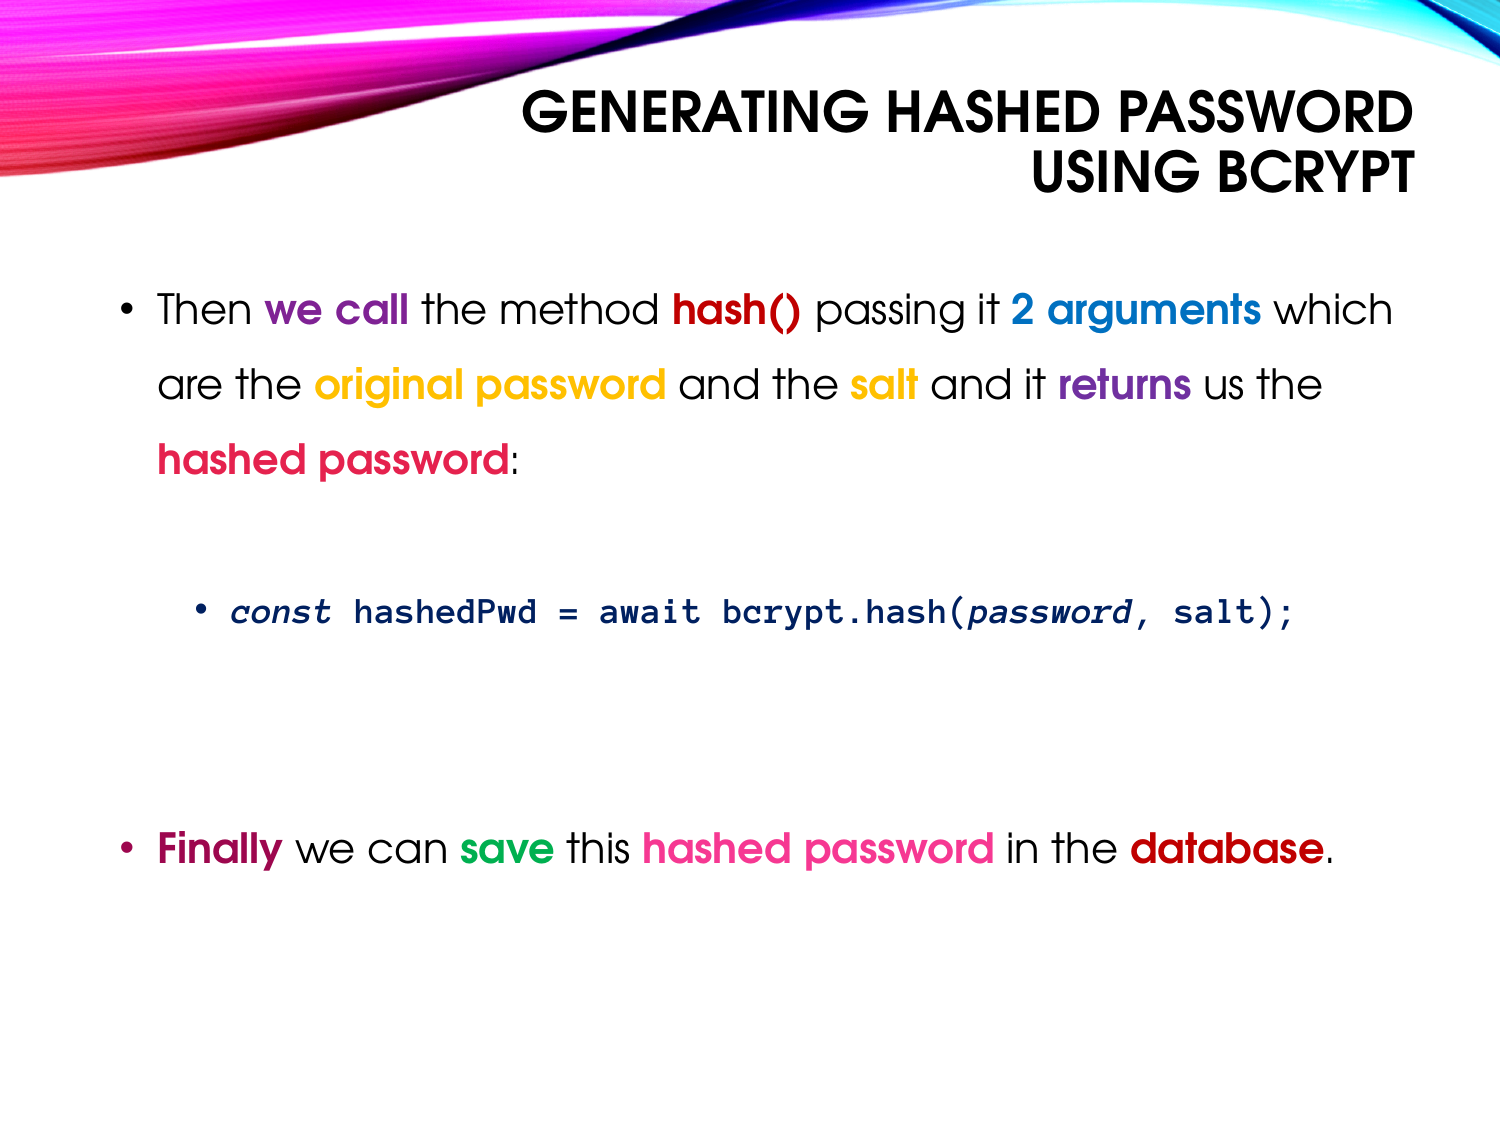

# Generating hashed password Using bcrypt
Then we call the method hash() passing it 2 arguments which are the original password and the salt and it returns us the hashed password:

const hashedPwd = await bcrypt.hash(password, salt);

Finally we can save this hashed password in the database.